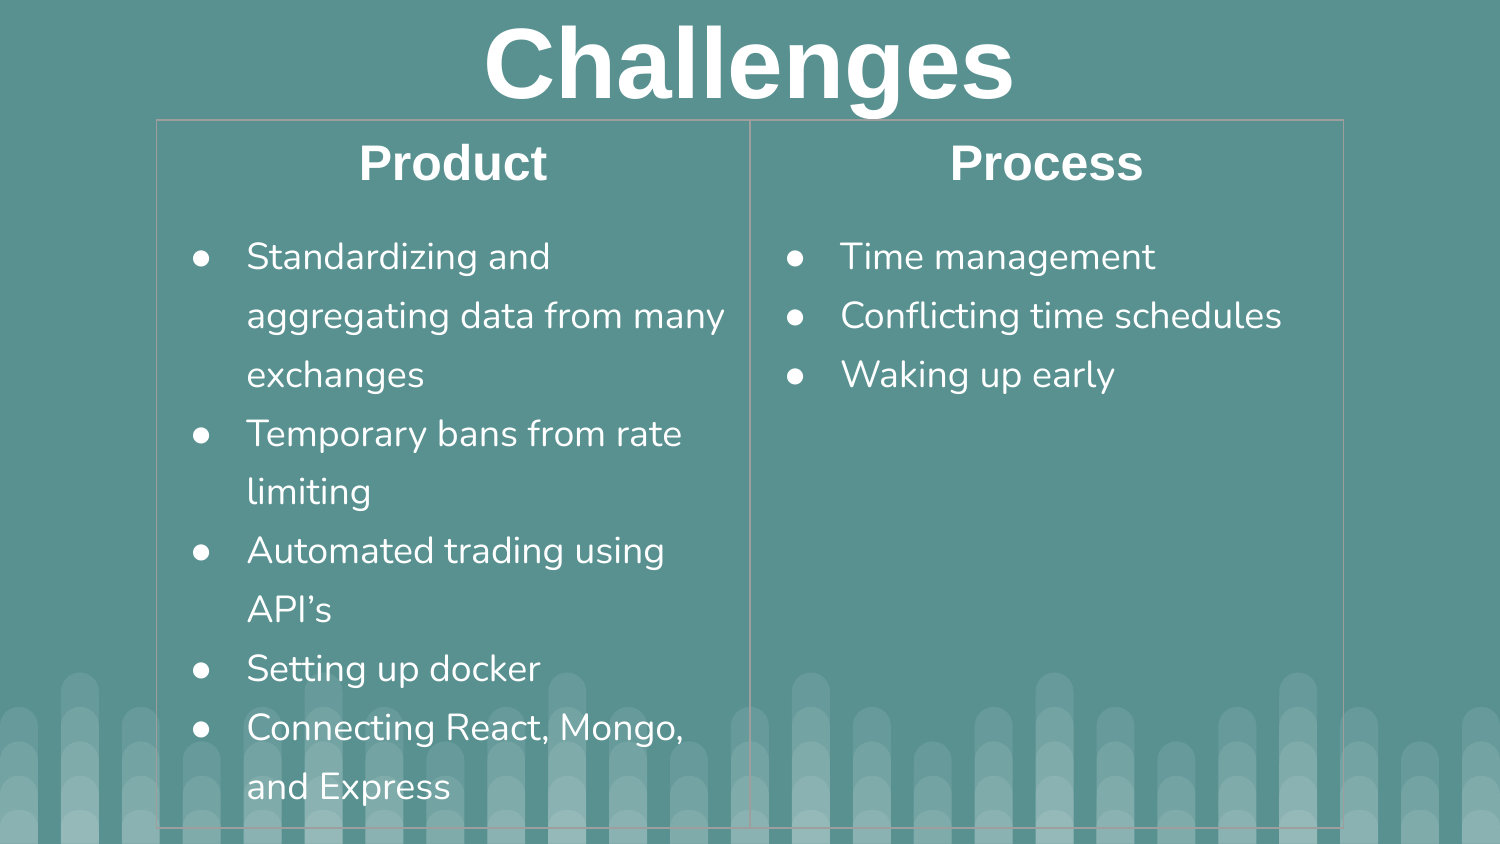

# Challenges
| Product Standardizing and aggregating data from many exchanges Temporary bans from rate limiting Automated trading using API’s Setting up docker Connecting React, Mongo, and Express | Process Time management Conflicting time schedules Waking up early |
| --- | --- |